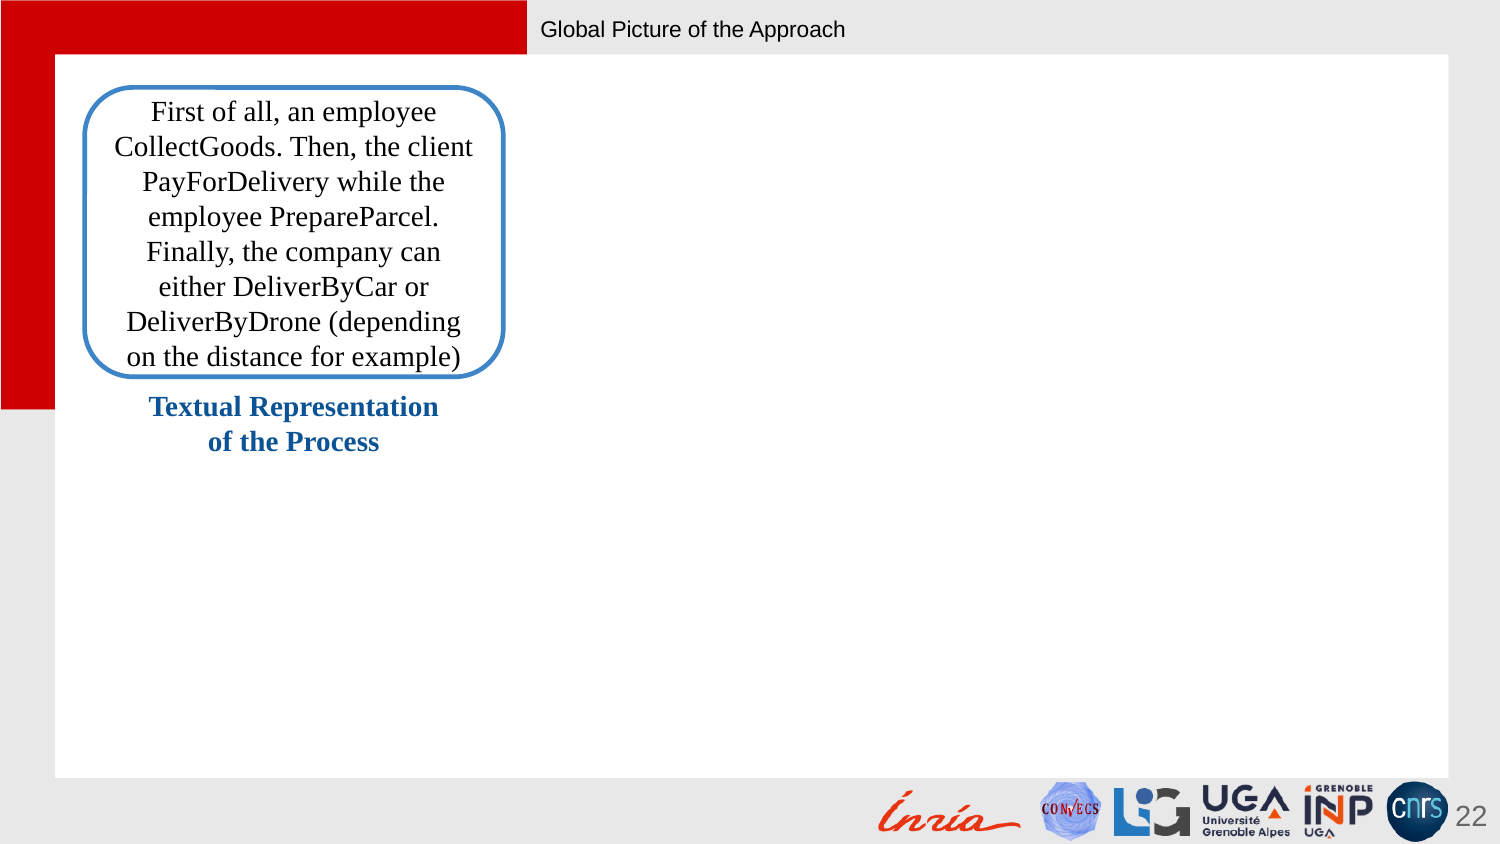

# Global Picture of the Approach
First of all, an employee CollectGoods. Then, the client PayForDelivery while the employee PrepareParcel. Finally, the company can either DeliverByCar or DeliverByDrone (depending on the distance for example)
Textual Representation
of the Process
22